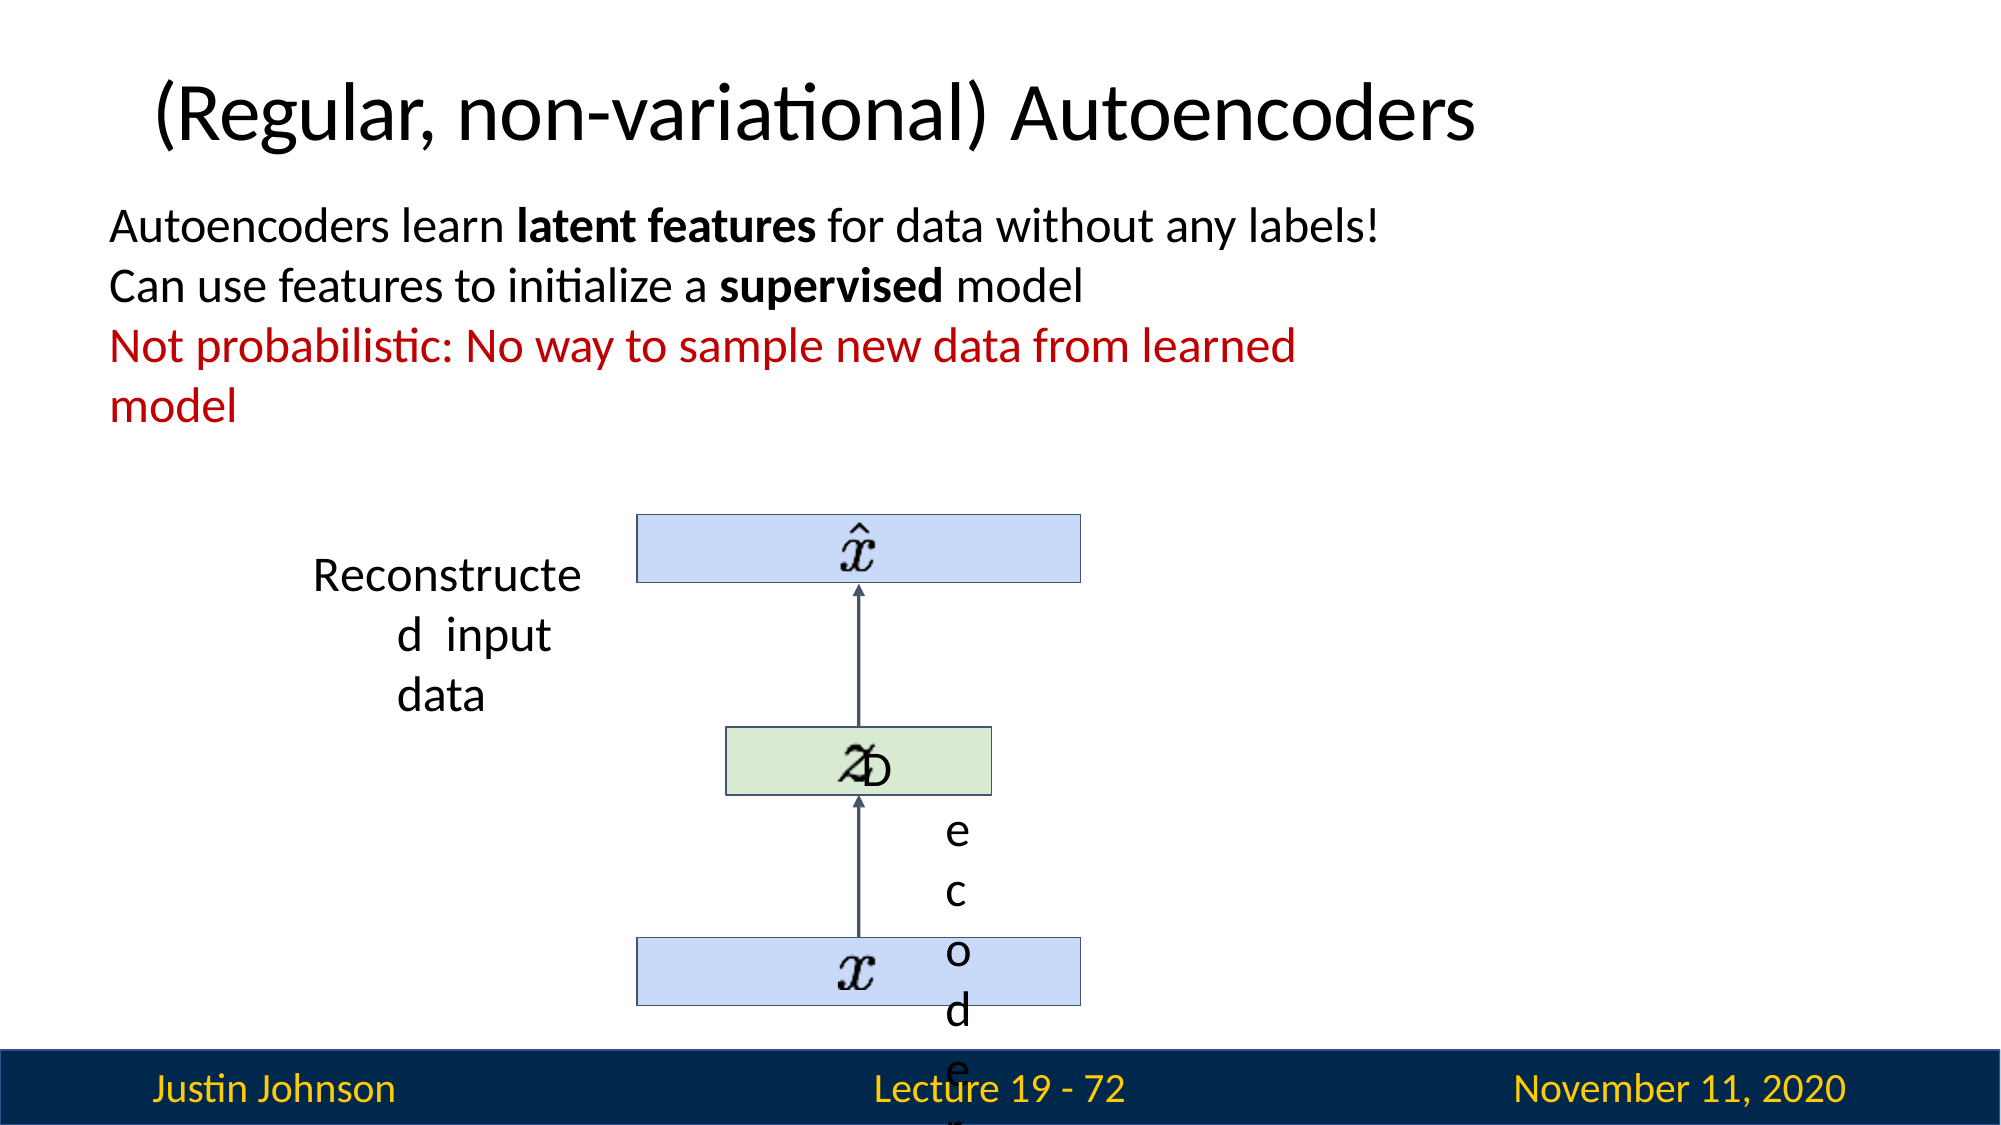

# (Regular, non-variational) Autoencoders
Autoencoders learn latent features for data without any labels!  Can use features to initialize a supervised model
Not probabilistic: No way to sample new data from learned model

Reconstructed  input data
Decoder
Features
Encoder
Input data

Justin Johnson
November 11, 2020
Lecture 19 - 72